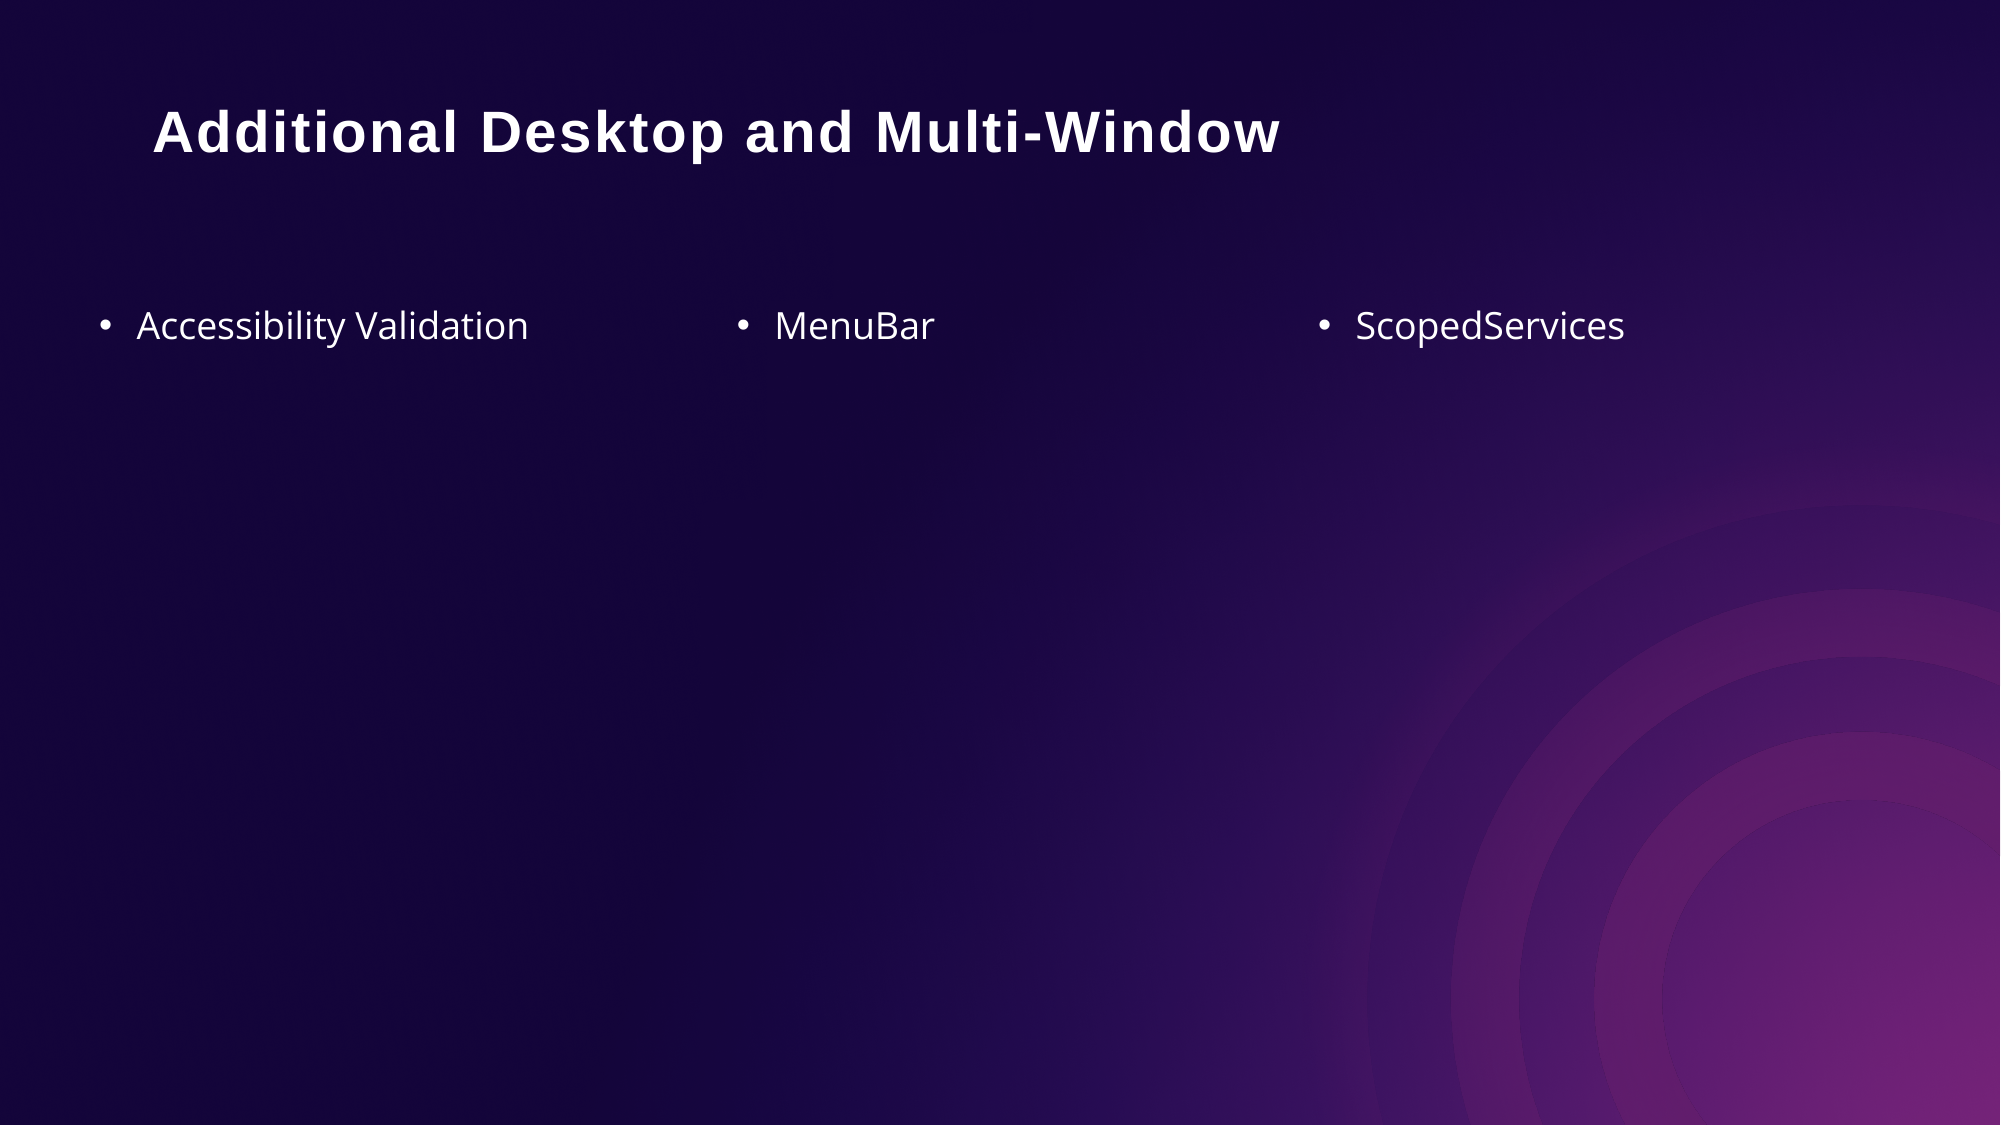

# Additional Desktop and Multi-Window
Accessibility Validation
MenuBar
ScopedServices